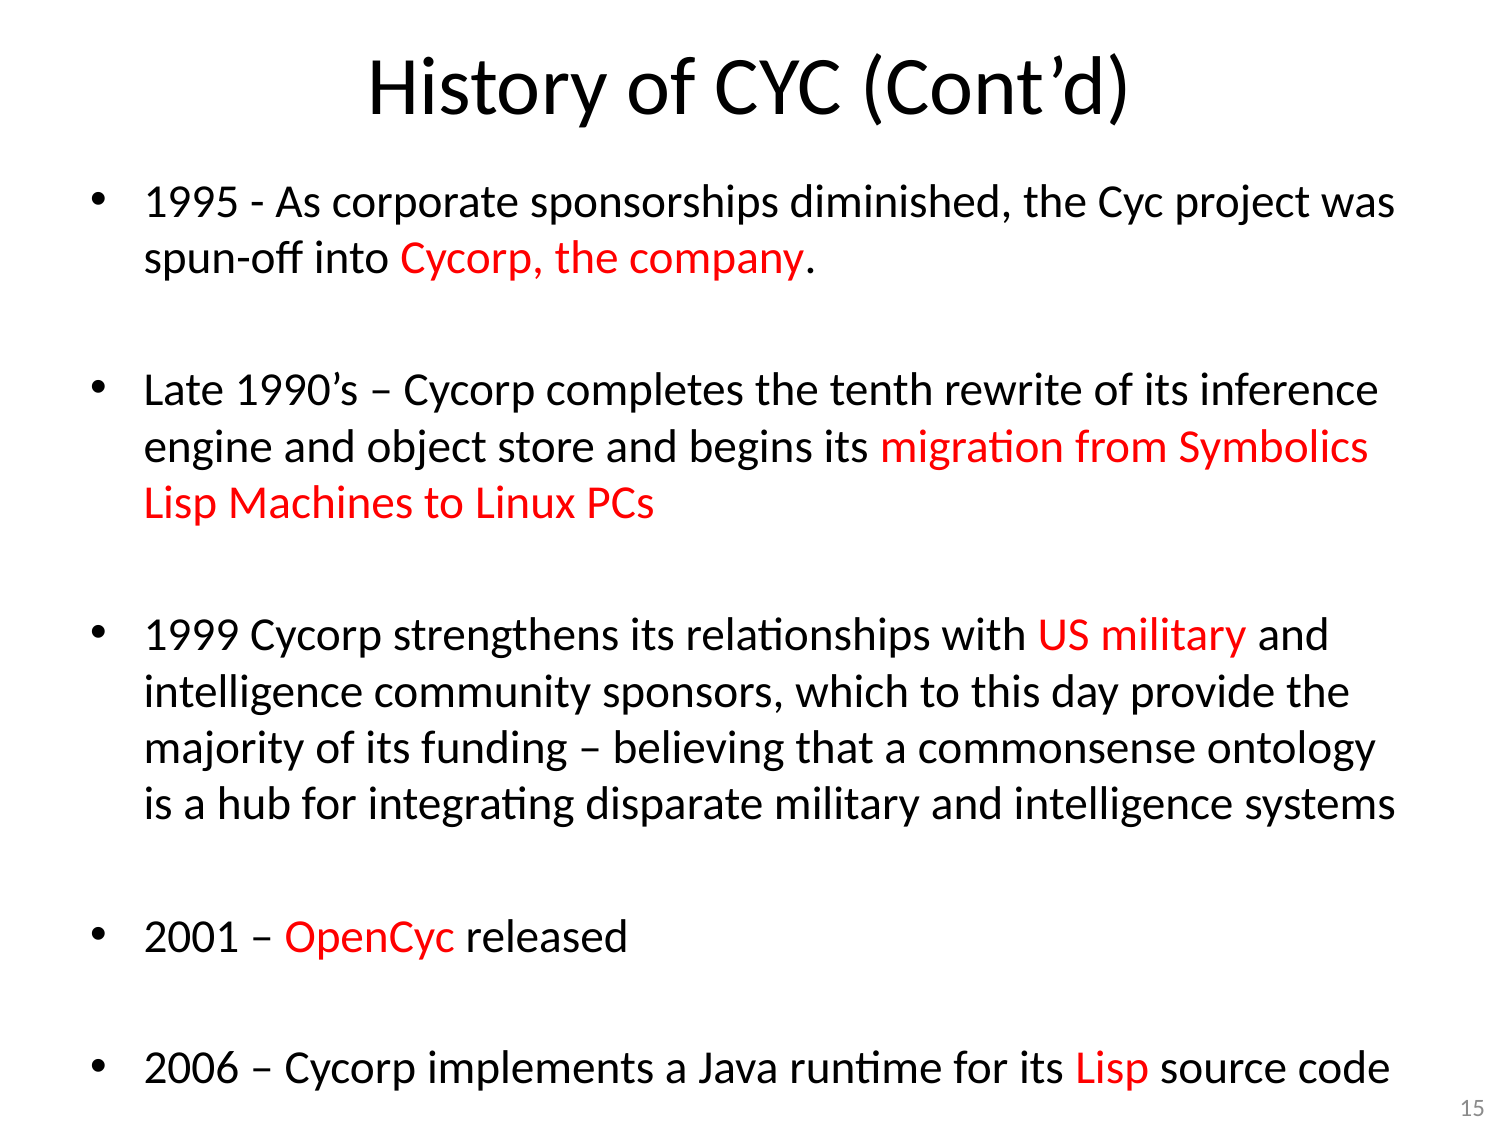

# History of CYC (Cont’d)
1995 - As corporate sponsorships diminished, the Cyc project was spun-off into Cycorp, the company.

Late 1990’s – Cycorp completes the tenth rewrite of its inference engine and object store and begins its migration from Symbolics Lisp Machines to Linux PCs

1999 Cycorp strengthens its relationships with US military and intelligence community sponsors, which to this day provide the majority of its funding – believing that a commonsense ontology is a hub for integrating disparate military and intelligence systems

2001 – OpenCyc released

2006 – Cycorp implements a Java runtime for its Lisp source code

15